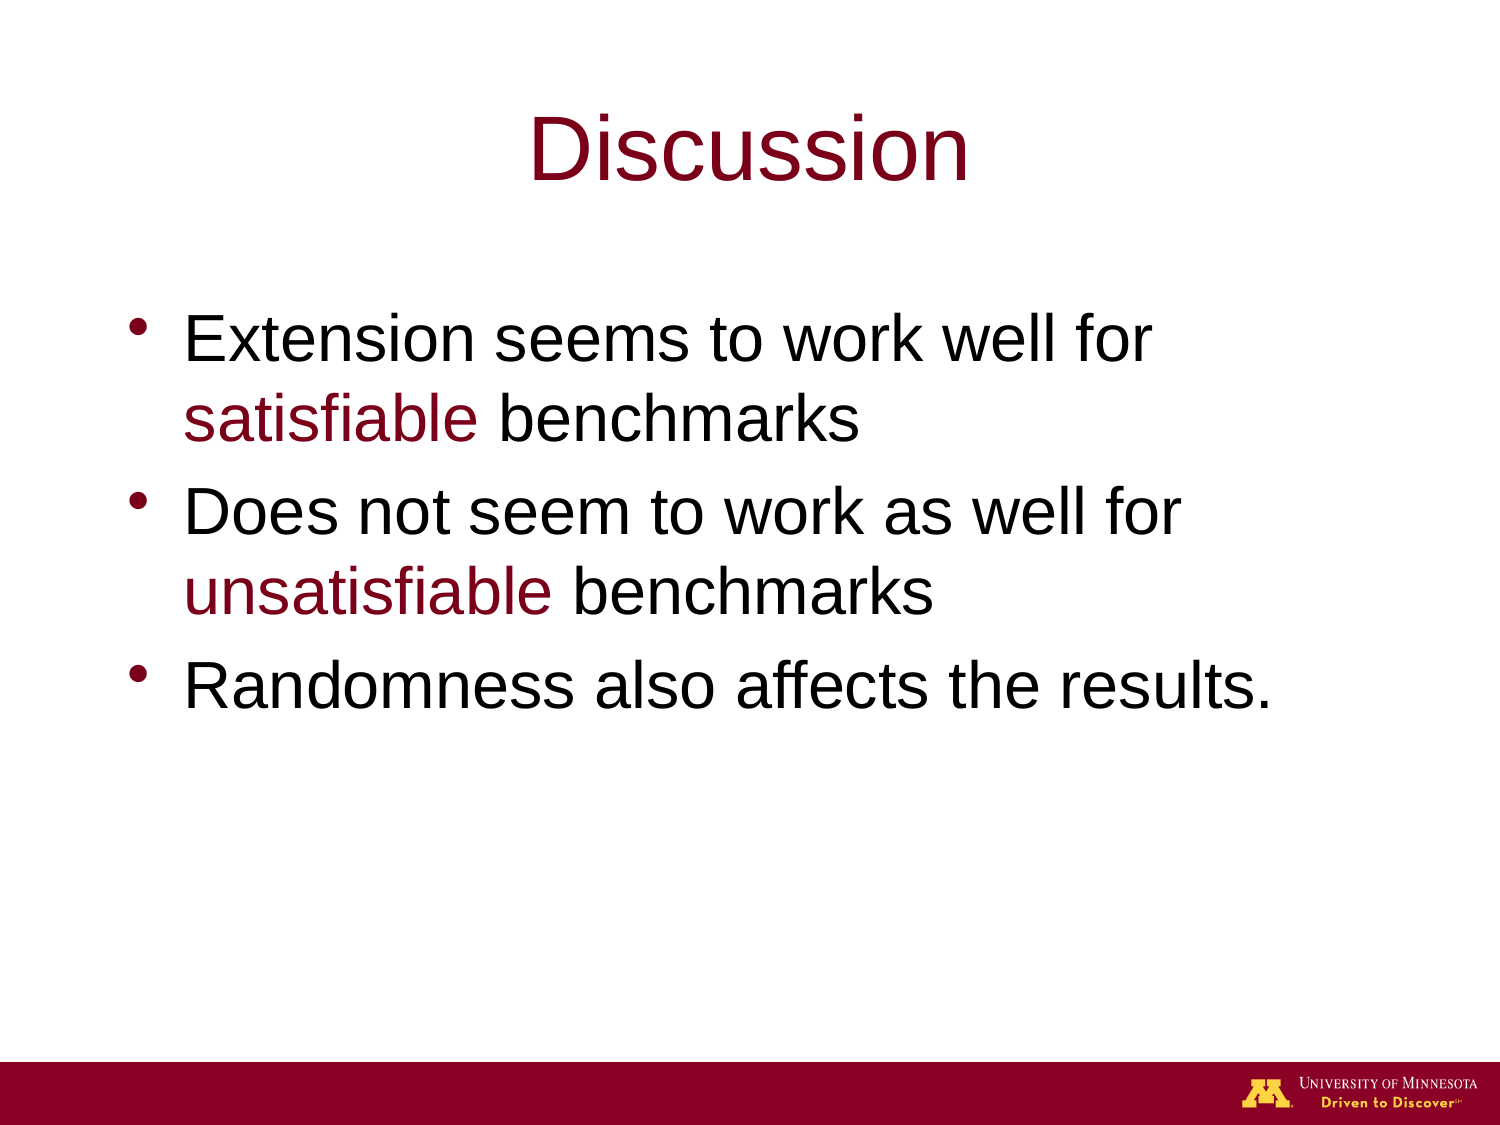

# Discussion
Extension seems to work well for satisfiable benchmarks
Does not seem to work as well for unsatisfiable benchmarks
Randomness also affects the results.